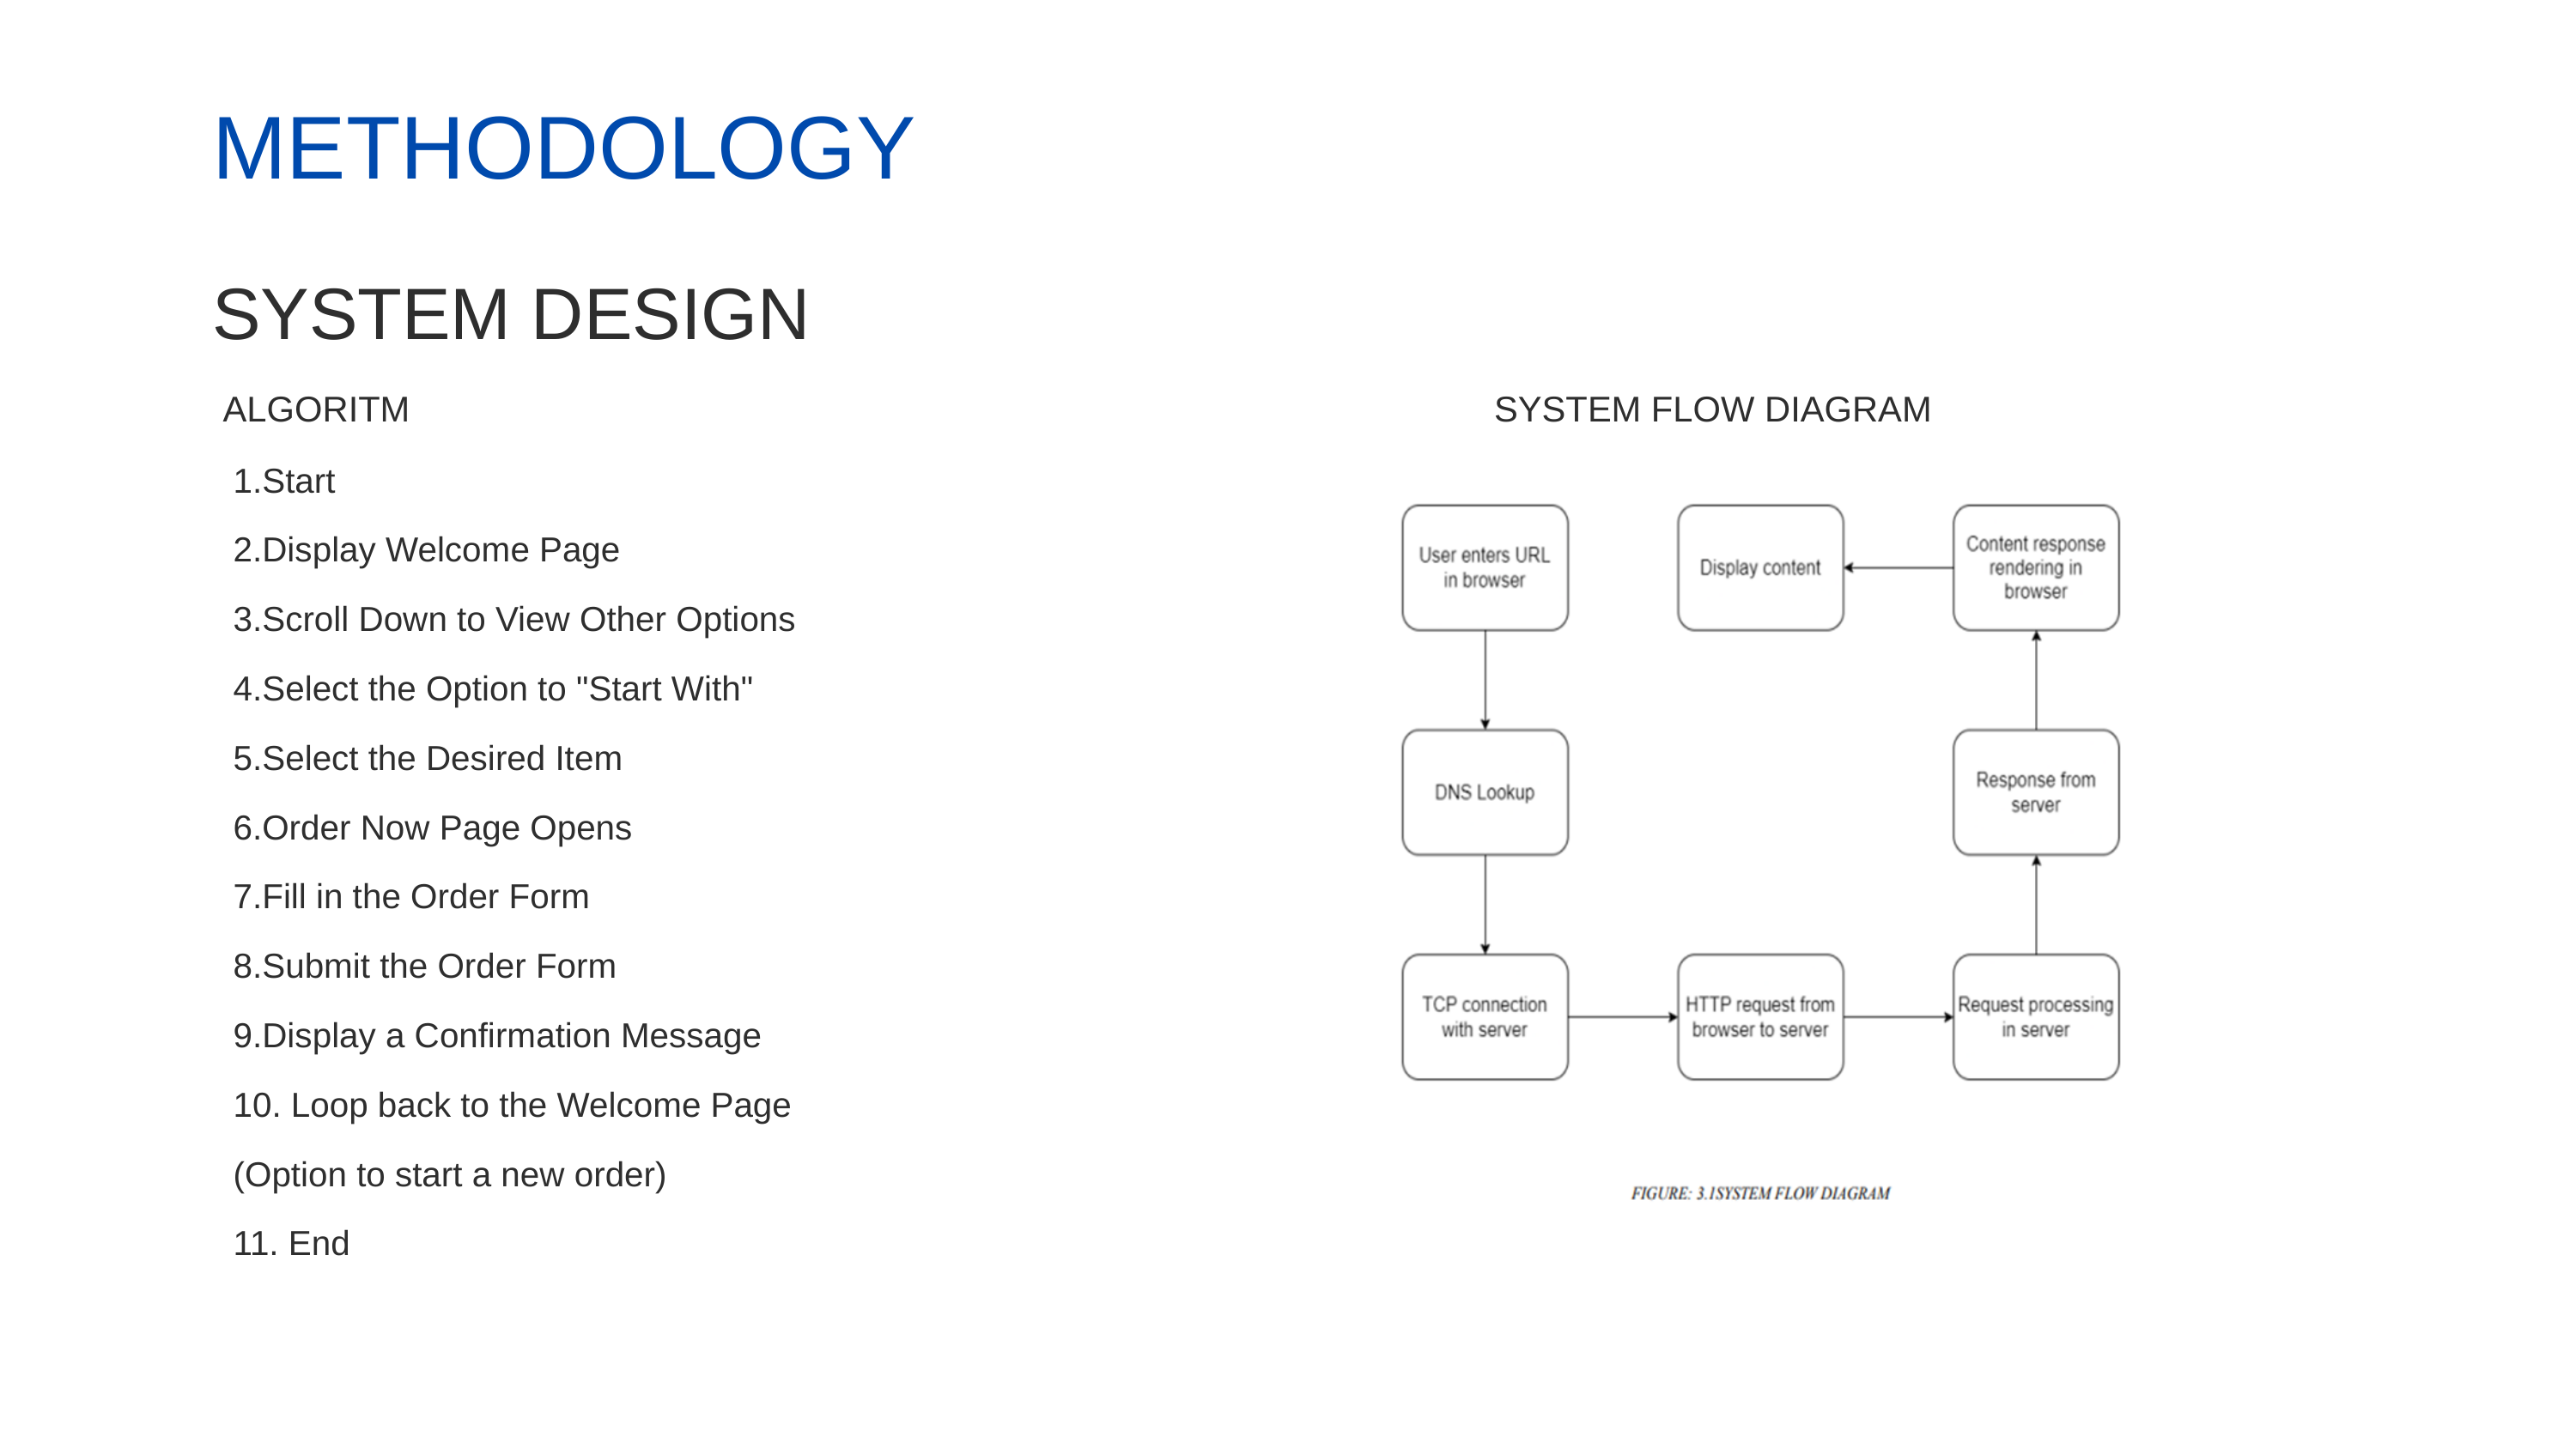

METHODOLOGY
SYSTEM DESIGN
ALGORITM
SYSTEM FLOW DIAGRAM
1.Start
2.Display Welcome Page
3.Scroll Down to View Other Options
4.Select the Option to "Start With"
5.Select the Desired Item
6.Order Now Page Opens
7.Fill in the Order Form
8.Submit the Order Form
9.Display a Confirmation Message
10. Loop back to the Welcome Page (Option to start a new order)
11. End